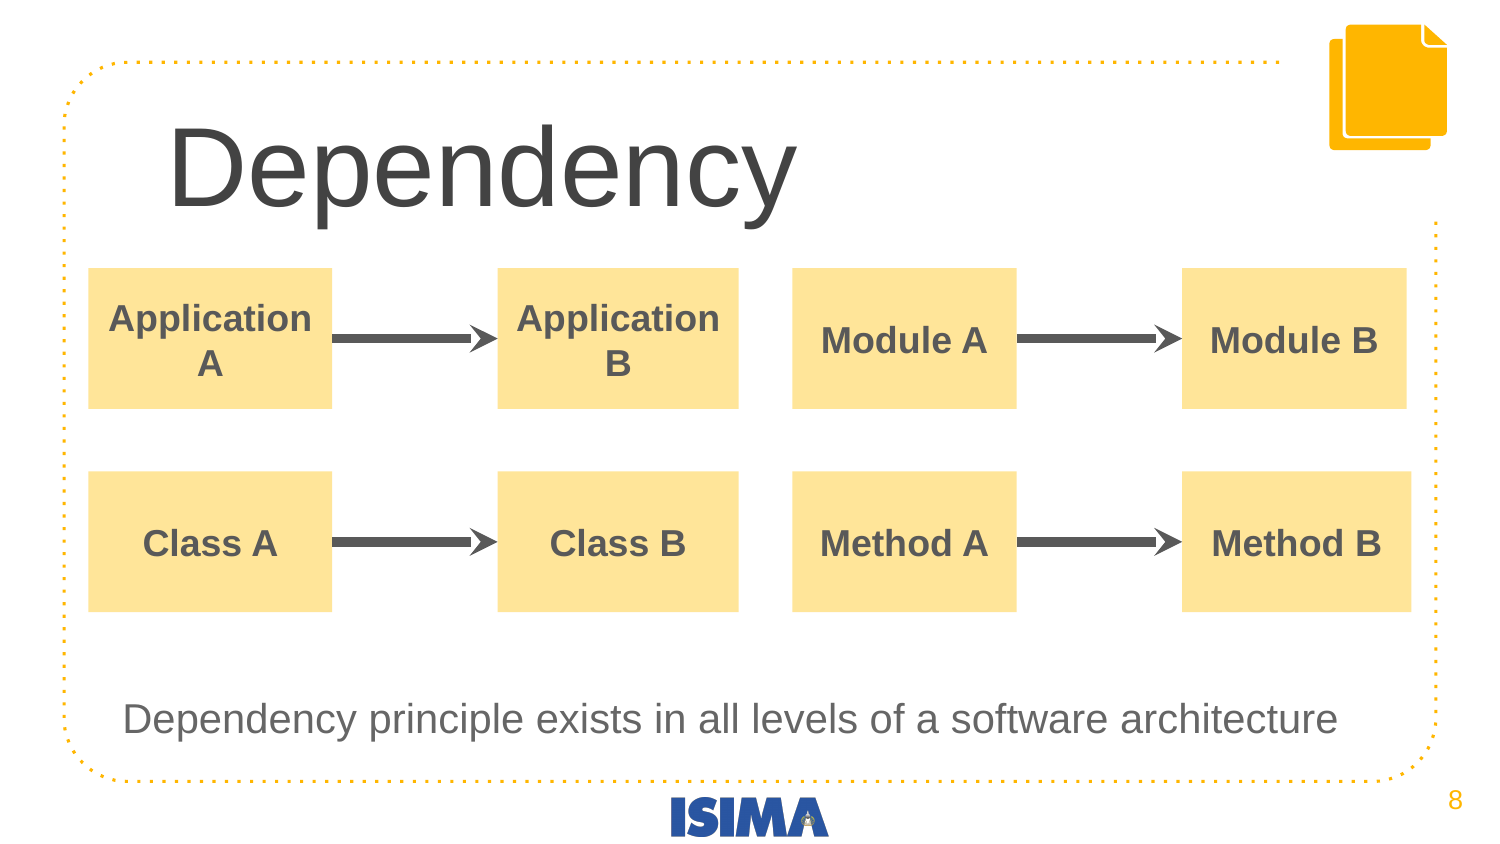

# Dependency
Application A
Application B
Module A
Module B
Class A
Class B
Method A
Method B
Dependency principle exists in all levels of a software architecture
8